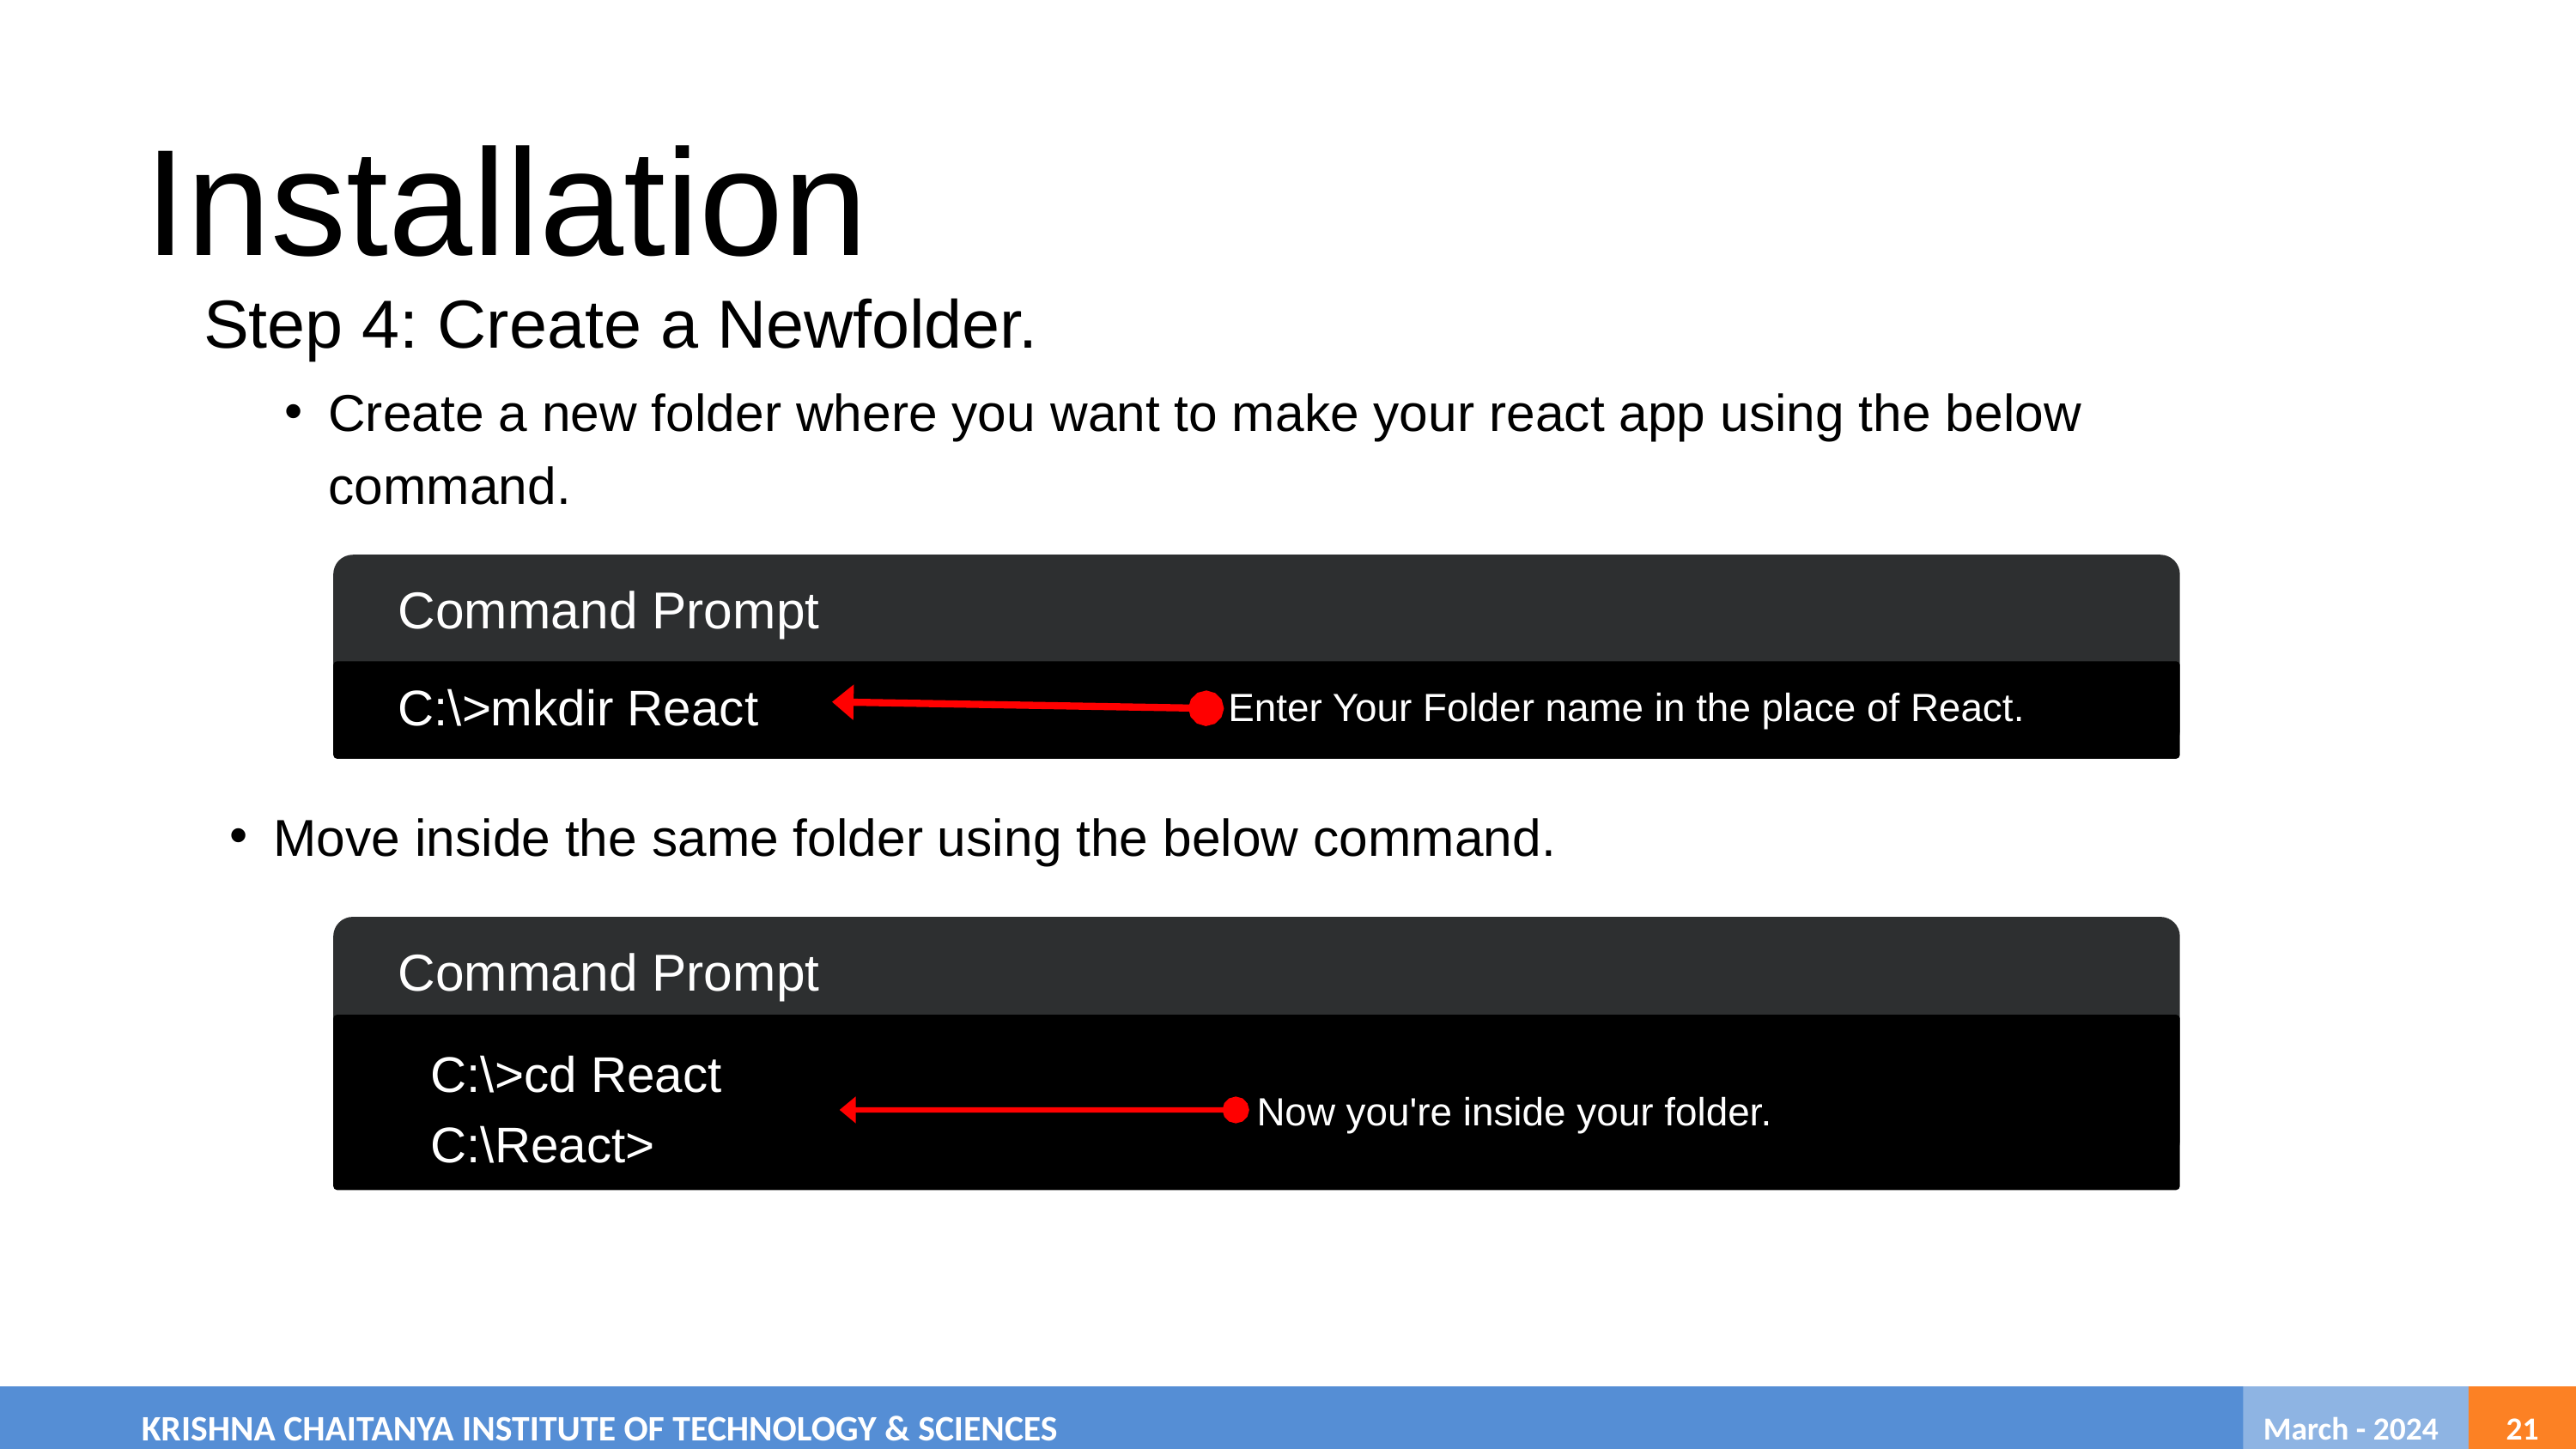

Installation
Step 4: Create a Newfolder.
Create a new folder where you want to make your react app using the below command.

Command Prompt

C:\>mkdir React
Enter Your Folder name in the place of React.

Move inside the same folder using the below command.

Command Prompt

C:\>cd React
C:\React>
Now you're inside your folder.

	KRISHNA CHAITANYA INSTITUTE OF TECHNOLOGY & SCIENCES
 March - 2024
21